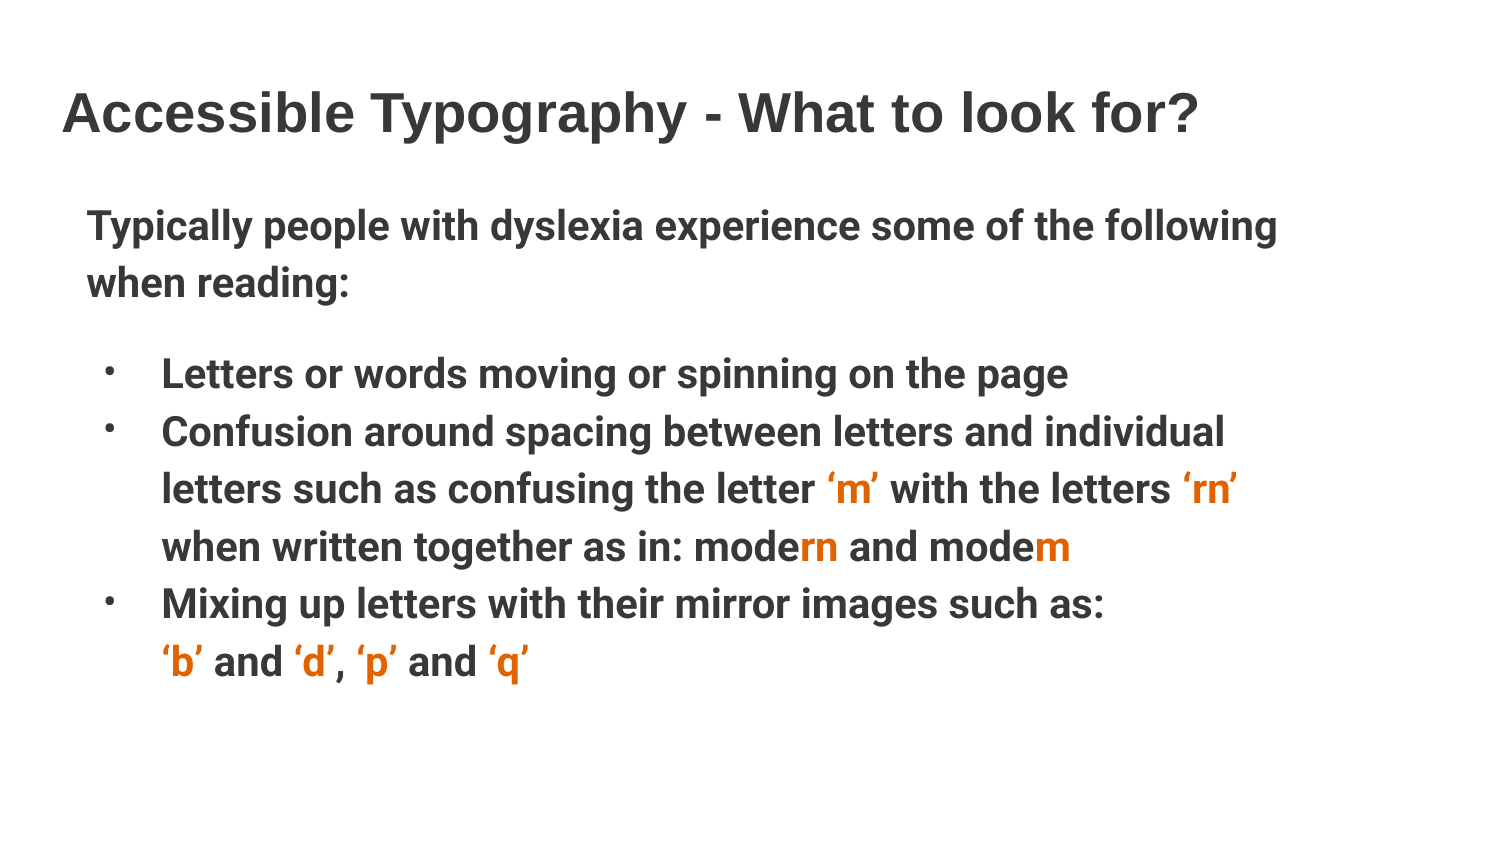

# Accessible Typography - What to look for?
Typically people with dyslexia experience some of the following when reading:
Letters or words moving or spinning on the page
Confusion around spacing between letters and individual letters such as confusing the letter ‘m’ with the letters ‘rn’
when written together as in: modern and modem
Mixing up letters with their mirror images such as:
‘b’ and ‘d’, ‘p’ and ‘q’